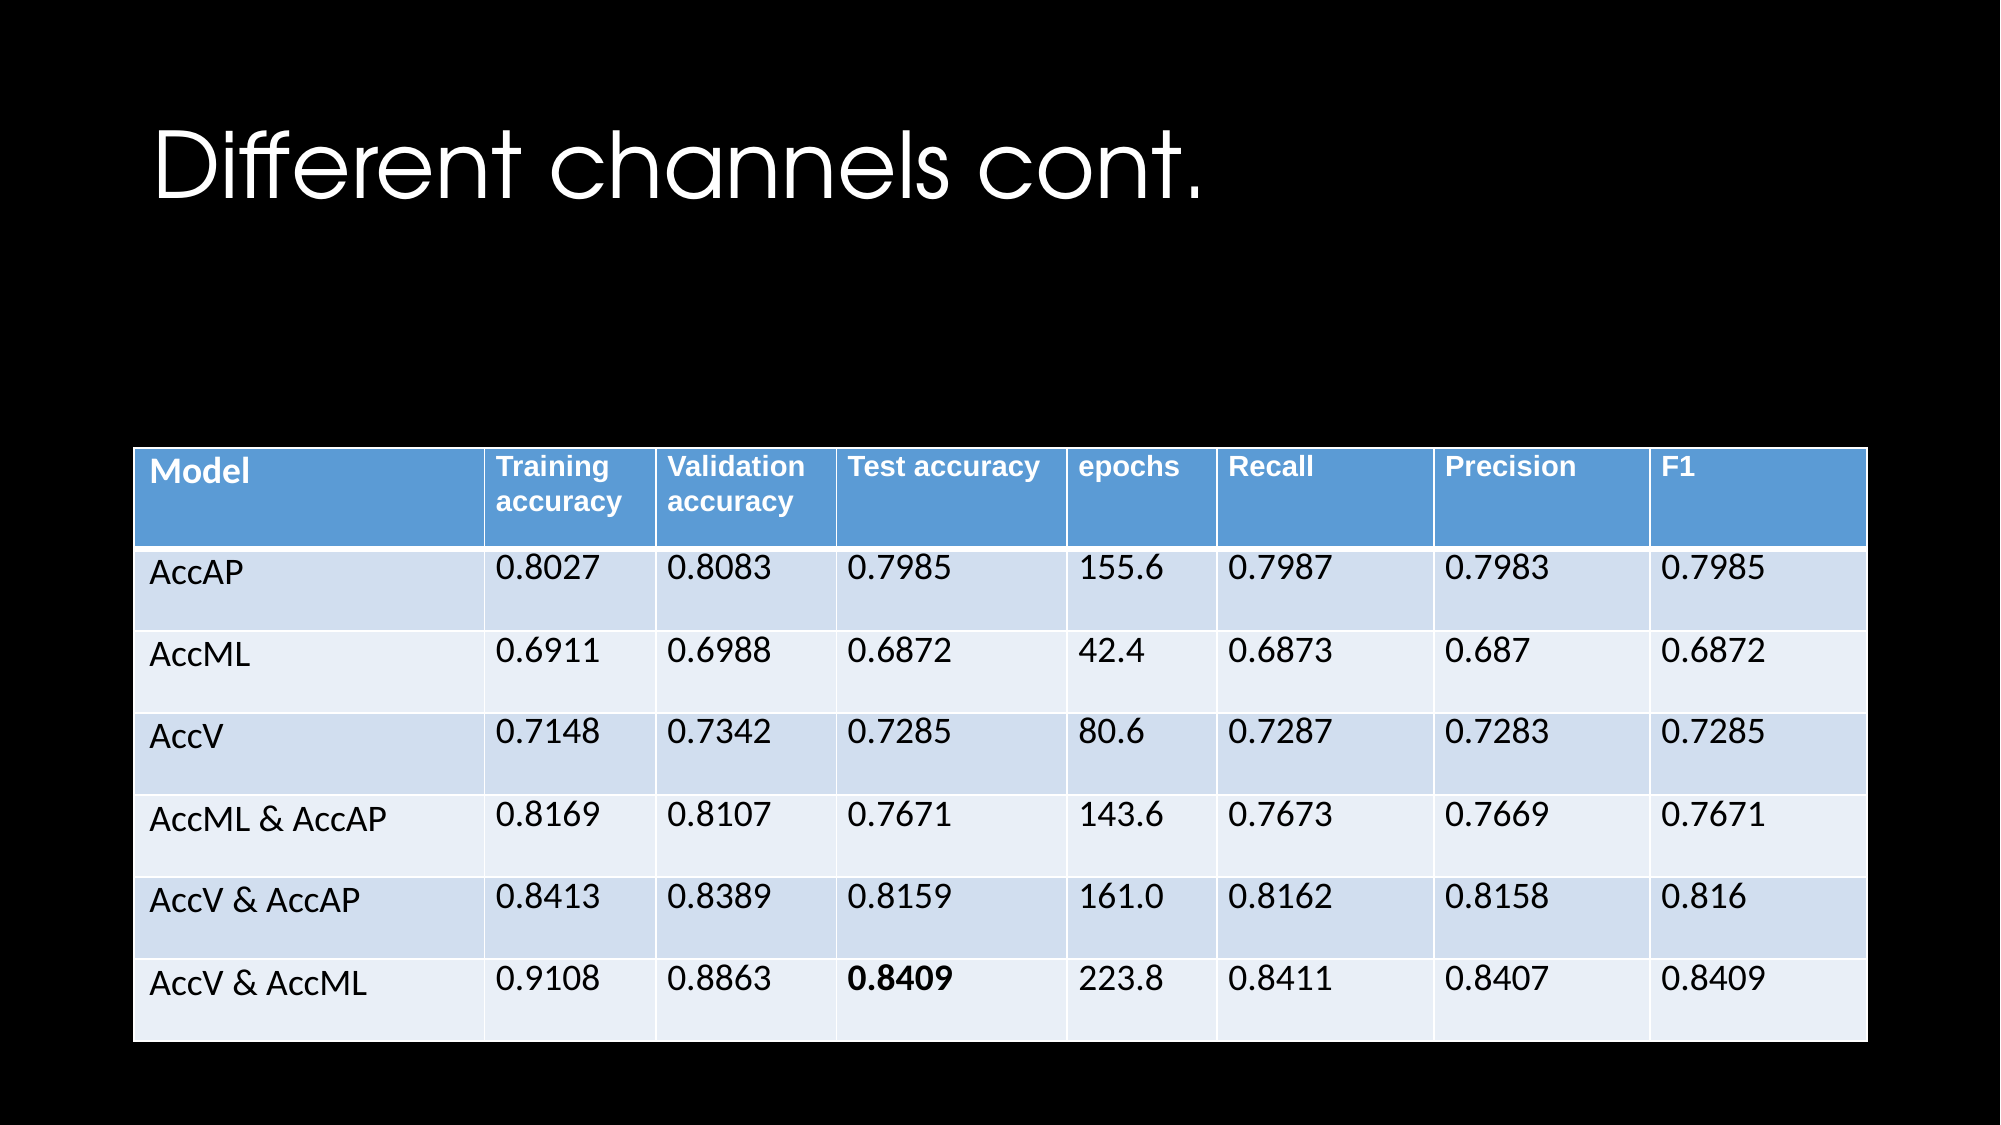

# Different channels cont.

| Model | Training accuracy | Validation accuracy | Test accuracy | epochs | Recall | Precision | F1 |
| --- | --- | --- | --- | --- | --- | --- | --- |
| AccAP | 0.8027 | 0.8083 | 0.7985 | 155.6 | 0.7987 | 0.7983 | 0.7985 |
| AccML | 0.6911 | 0.6988 | 0.6872 | 42.4 | 0.6873 | 0.687 | 0.6872 |
| AccV | 0.7148 | 0.7342 | 0.7285 | 80.6 | 0.7287 | 0.7283 | 0.7285 |
| AccML & AccAP | 0.8169 | 0.8107 | 0.7671 | 143.6 | 0.7673 | 0.7669 | 0.7671 |
| AccV & AccAP | 0.8413 | 0.8389 | 0.8159 | 161.0 | 0.8162 | 0.8158 | 0.816 |
| AccV & AccML | 0.9108 | 0.8863 | 0.8409 | 223.8 | 0.8411 | 0.8407 | 0.8409 |